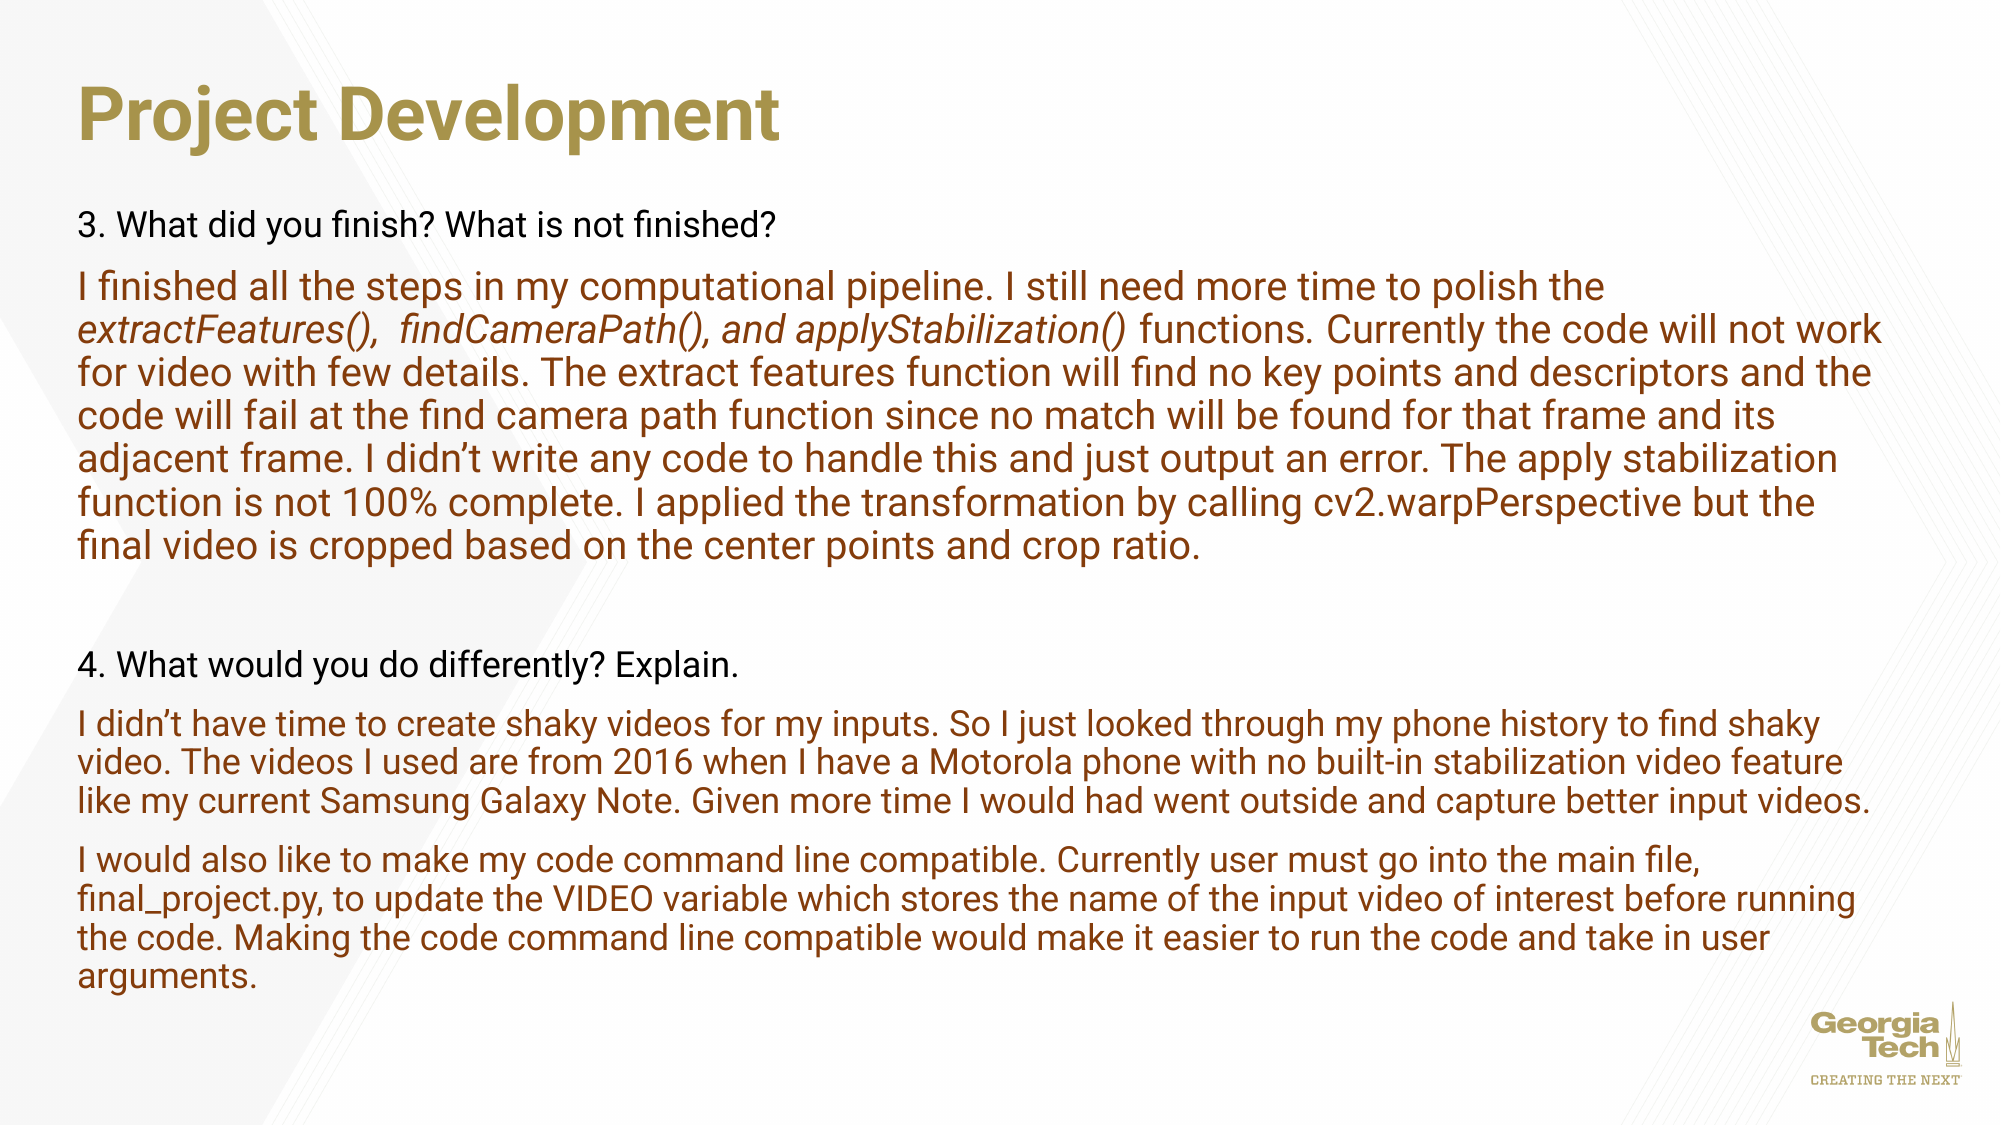

# Project Development
3. What did you finish? What is not finished?
I finished all the steps in my computational pipeline. I still need more time to polish the extractFeatures(),  findCameraPath(), and applyStabilization() functions. Currently the code will not work for video with few details. The extract features function will find no key points and descriptors and the code will fail at the find camera path function since no match will be found for that frame and its adjacent frame. I didn’t write any code to handle this and just output an error. The apply stabilization function is not 100% complete. I applied the transformation by calling cv2.warpPerspective but the final video is cropped based on the center points and crop ratio.

4. What would you do differently? Explain.
I didn’t have time to create shaky videos for my inputs. So I just looked through my phone history to find shaky video. The videos I used are from 2016 when I have a Motorola phone with no built-in stabilization video feature like my current Samsung Galaxy Note. Given more time I would had went outside and capture better input videos.
I would also like to make my code command line compatible. Currently user must go into the main file, final_project.py, to update the VIDEO variable which stores the name of the input video of interest before running the code. Making the code command line compatible would make it easier to run the code and take in user arguments.